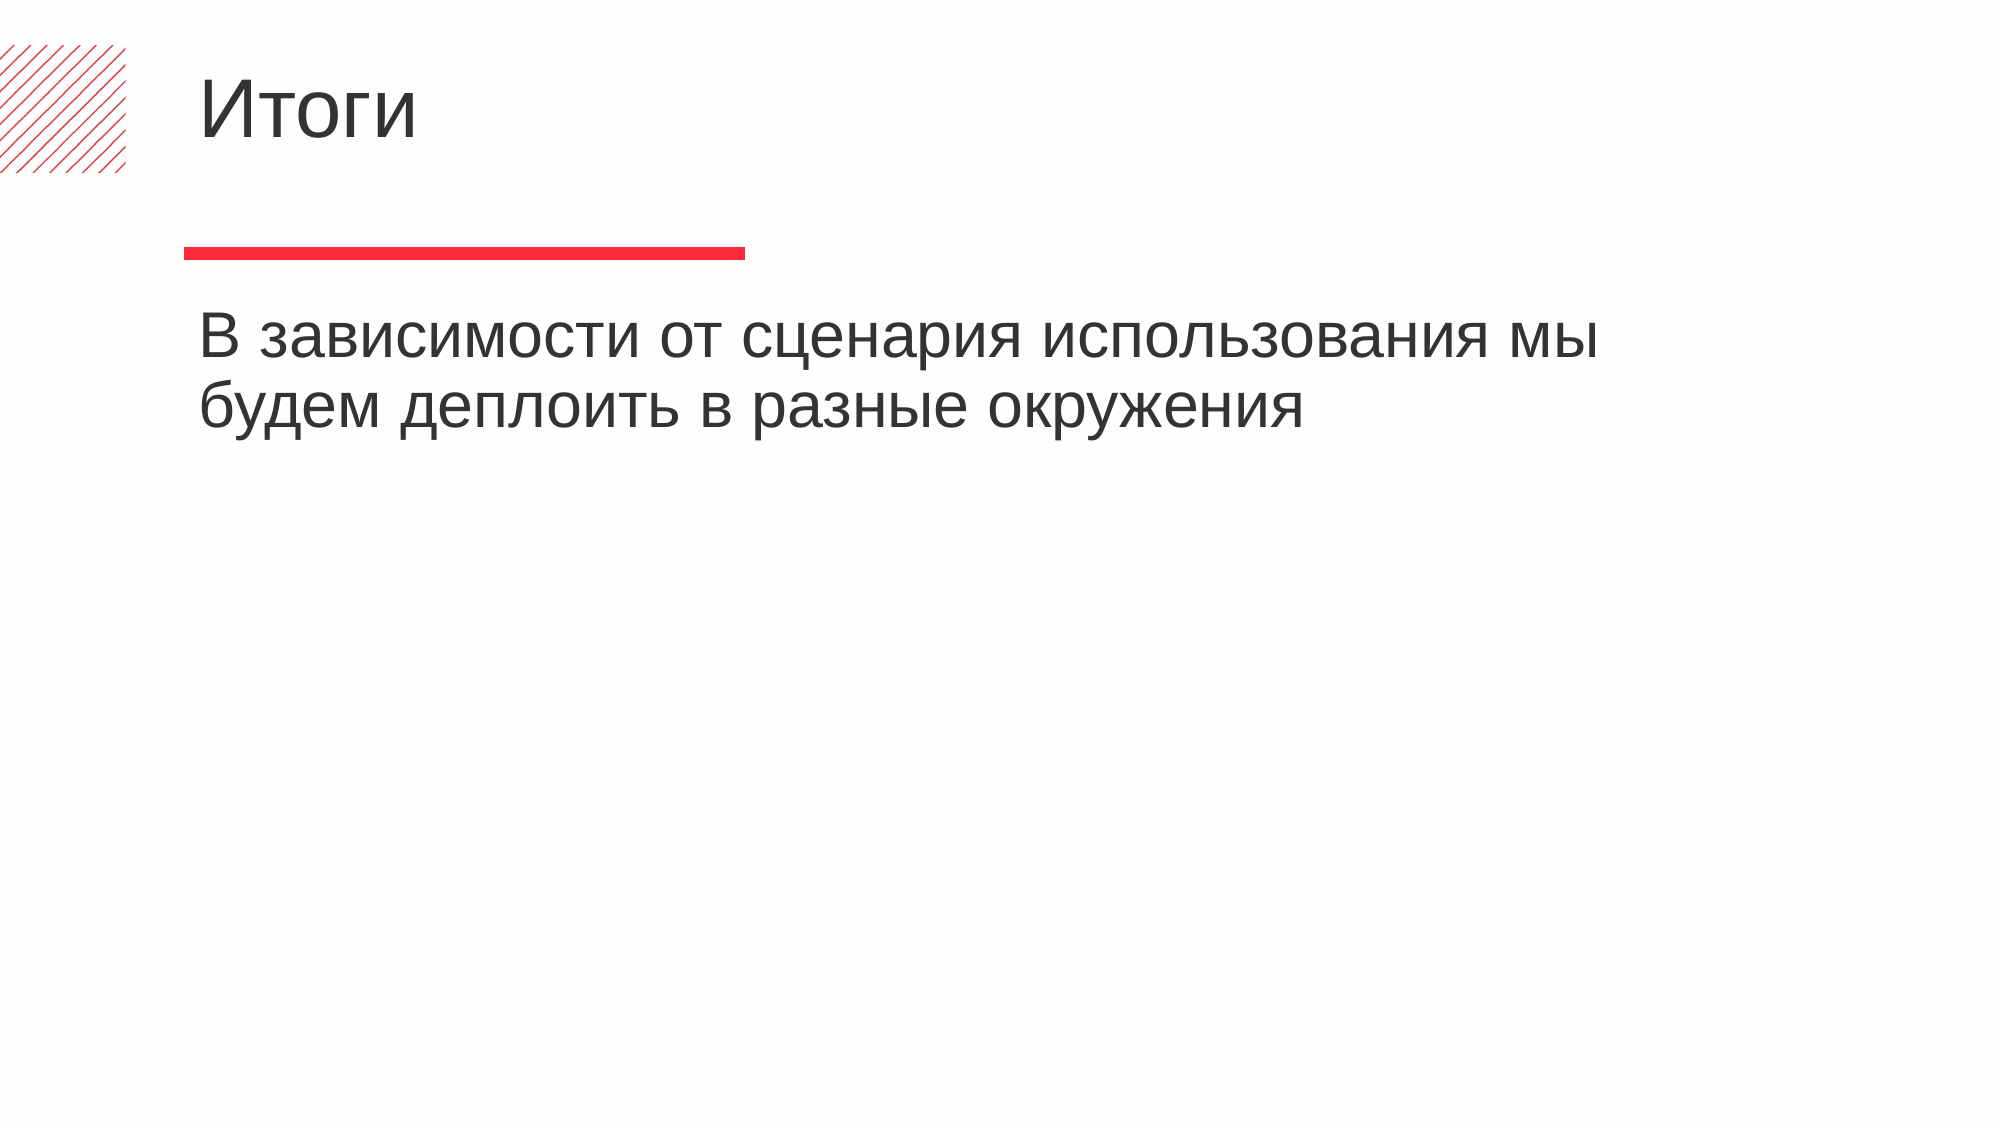

Итоги
В зависимости от сценария использования мы будем деплоить в разные окружения